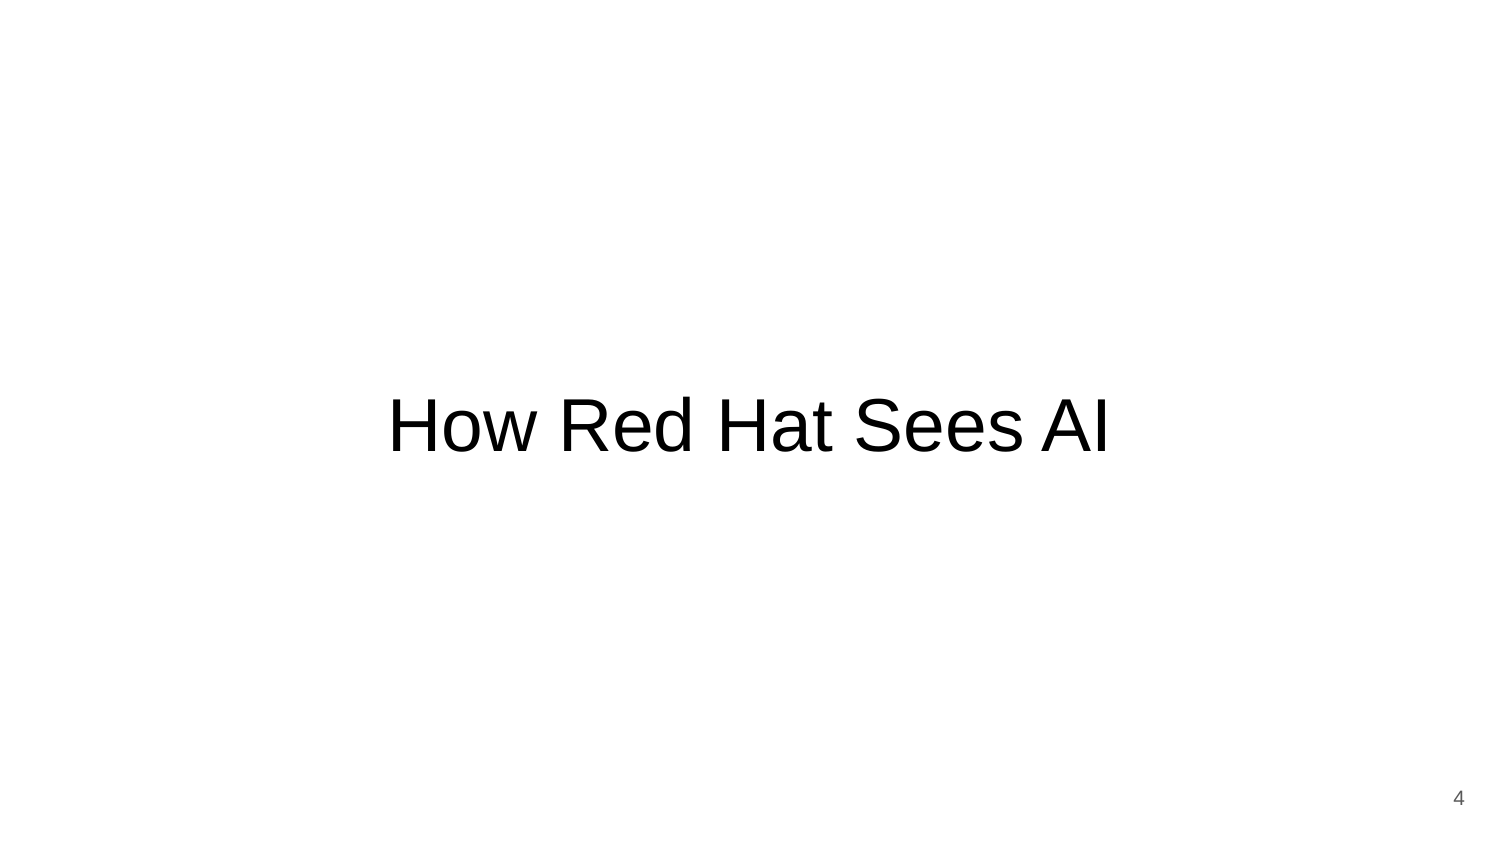

# How Red Hat Sees AI
4